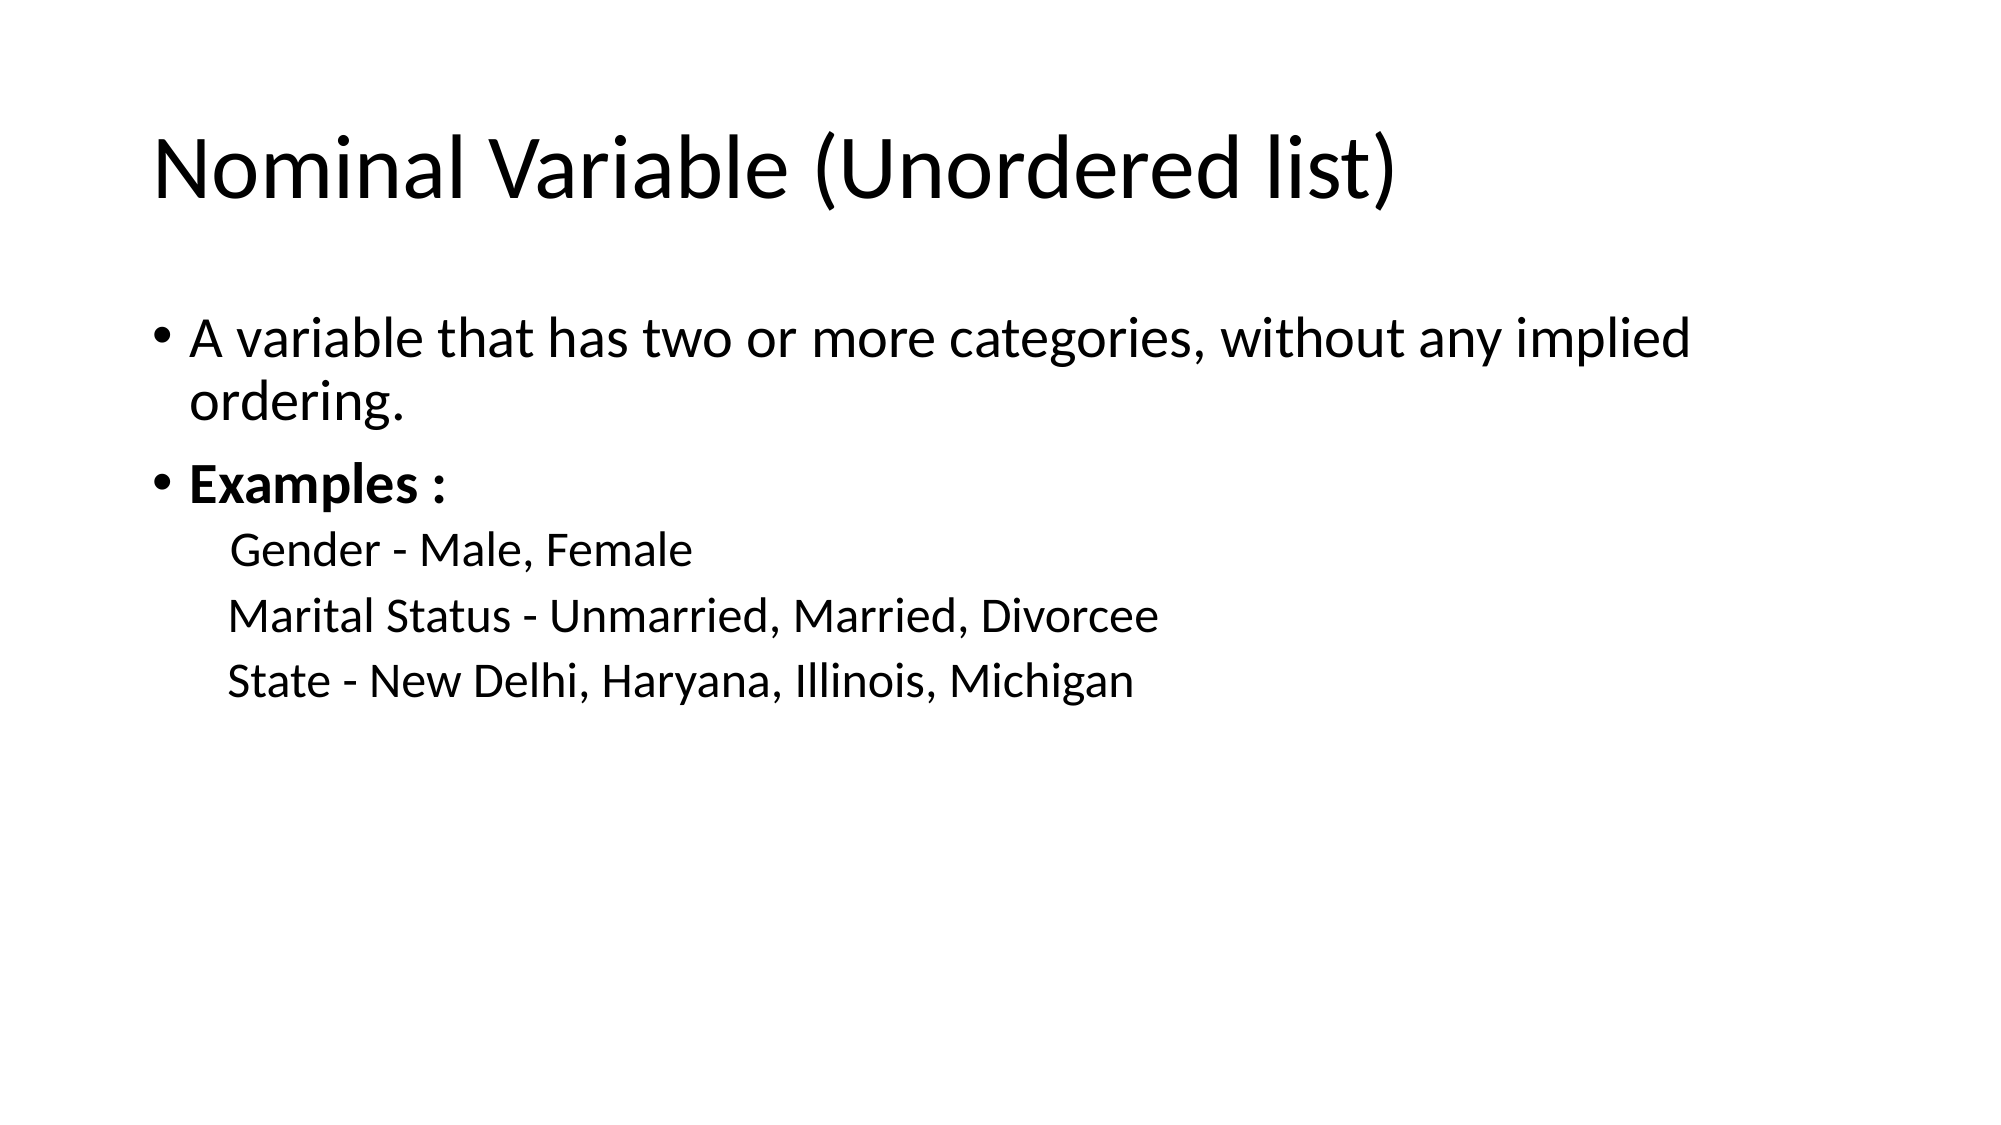

# Nominal Variable (Unordered list)
A variable that has two or more categories, without any implied ordering.
Examples : 
   Gender - Male, Female
Marital Status - Unmarried, Married, Divorcee
State - New Delhi, Haryana, Illinois, Michigan